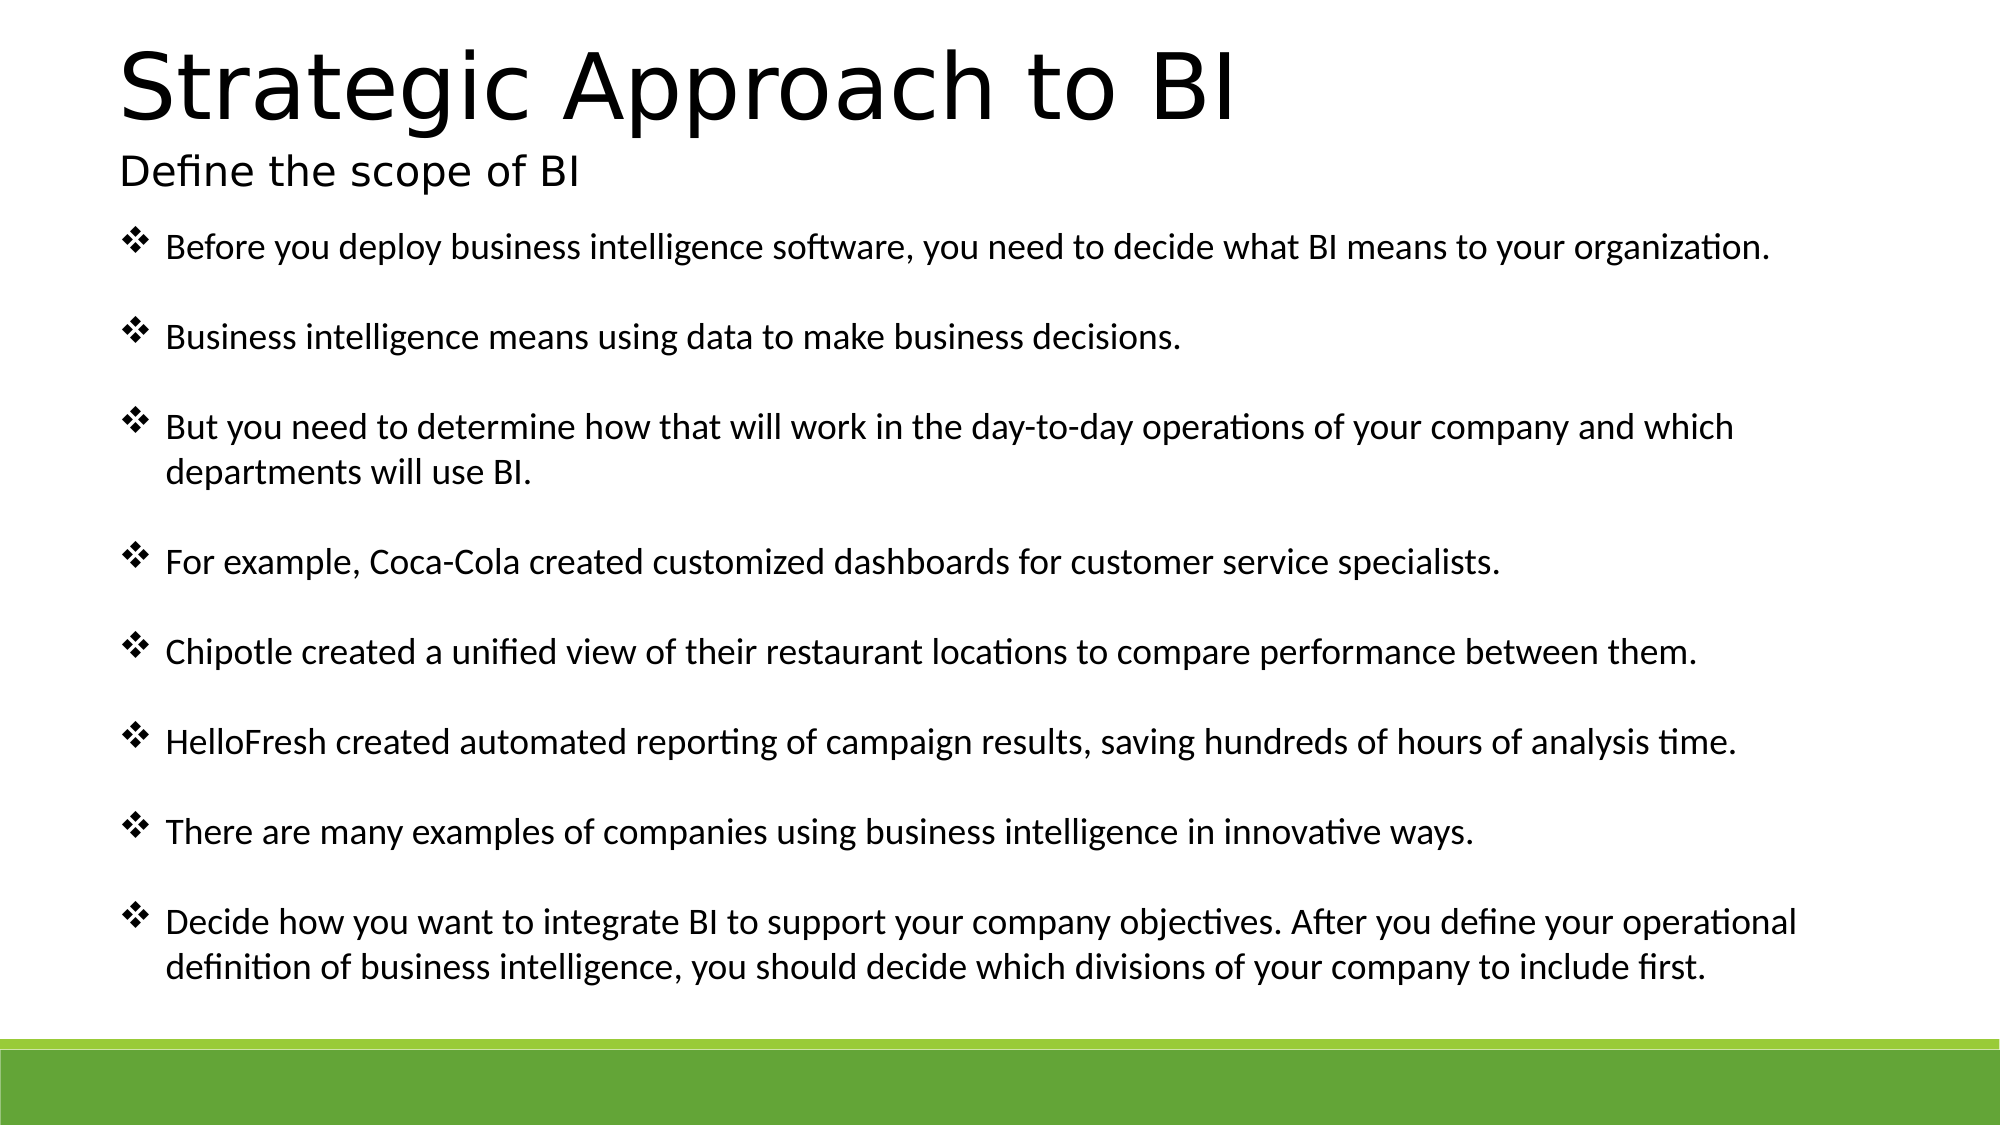

Strategic Approach to BI
Define the scope of BI
Before you deploy business intelligence software, you need to decide what BI means to your organization.

Business intelligence means using data to make business decisions.

But you need to determine how that will work in the day-to-day operations of your company and which departments will use BI.

For example, Coca-Cola created customized dashboards for customer service specialists.

Chipotle created a unified view of their restaurant locations to compare performance between them.

HelloFresh created automated reporting of campaign results, saving hundreds of hours of analysis time.

There are many examples of companies using business intelligence in innovative ways.

Decide how you want to integrate BI to support your company objectives. After you define your operational definition of business intelligence, you should decide which divisions of your company to include first.